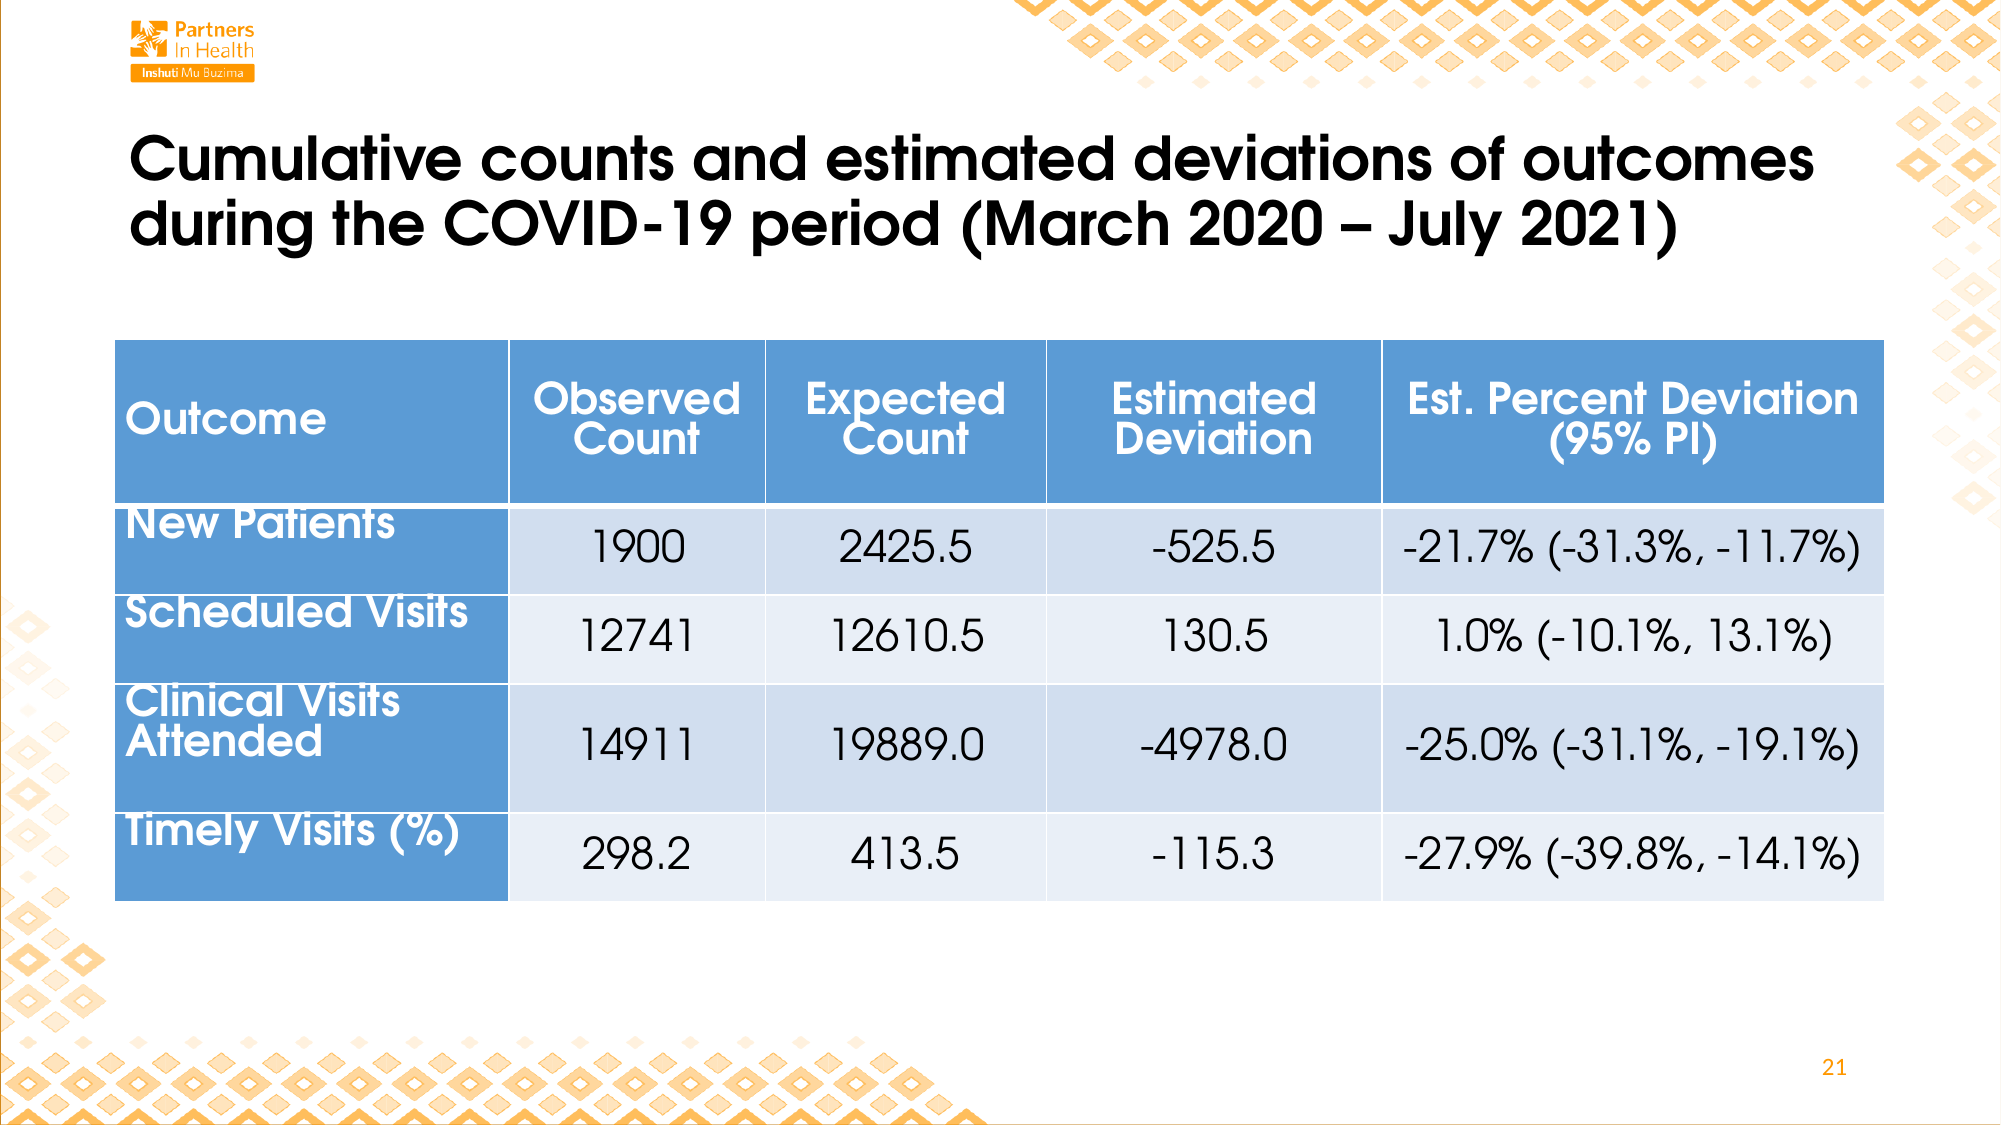

# Cumulative counts and estimated deviations of outcomes during the COVID-19 period (March 2020 – July 2021)
| Outcome | Observed Count | Expected Count | Estimated Deviation | Est. Percent Deviation (95% PI) |
| --- | --- | --- | --- | --- |
| New Patients | 1900 | 2425.5 | -525.5 | -21.7% (-31.3%, -11.7%) |
| Scheduled Visits | 12741 | 12610.5 | 130.5 | 1.0% (-10.1%, 13.1%) |
| Clinical Visits Attended | 14911 | 19889.0 | -4978.0 | -25.0% (-31.1%, -19.1%) |
| Timely Visits (%) | 298.2 | 413.5 | -115.3 | -27.9% (-39.8%, -14.1%) |
21